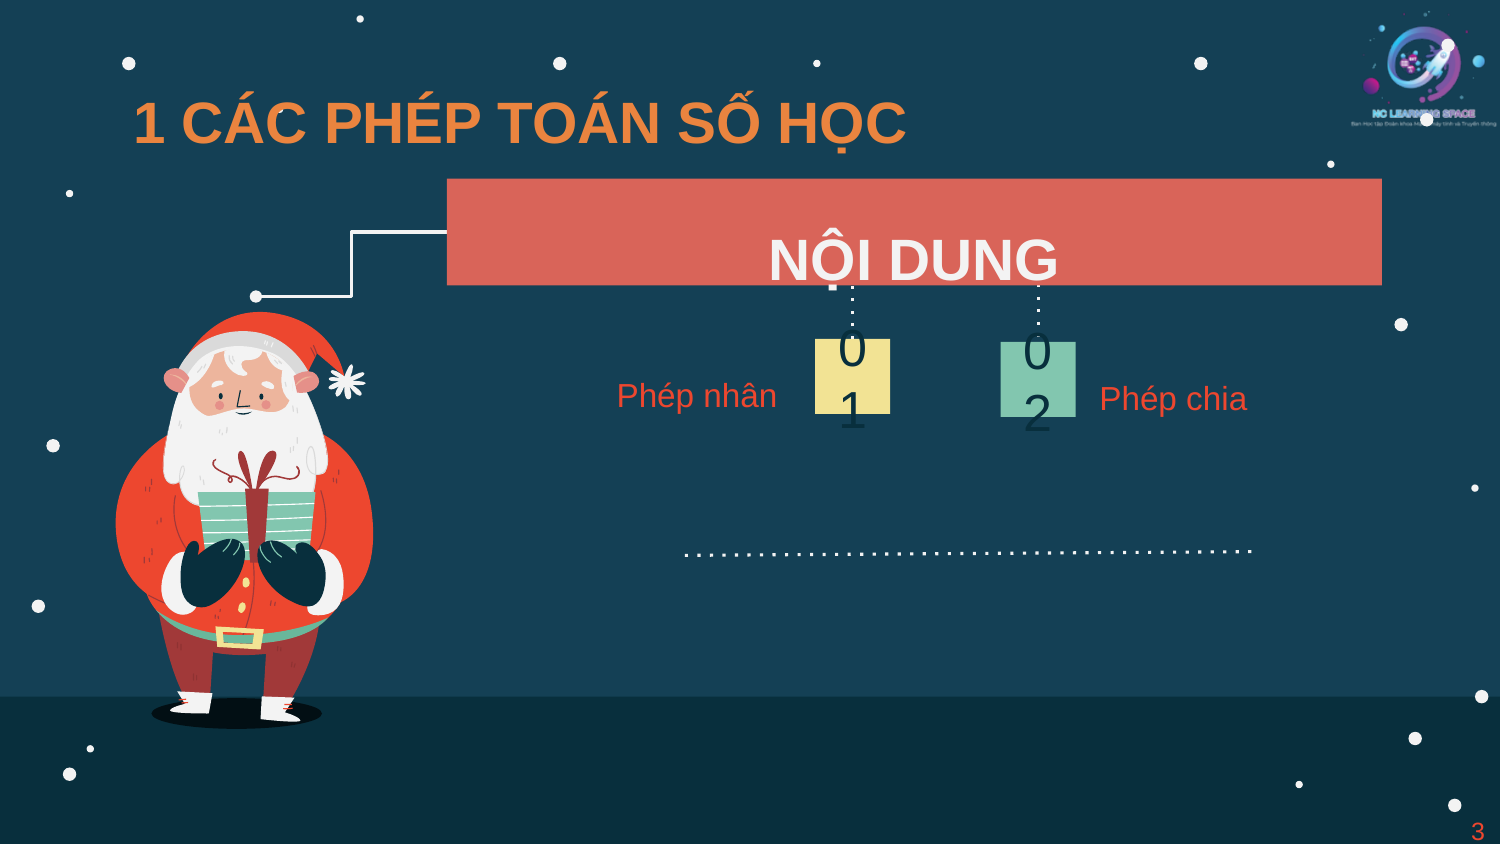

# 1 CÁC PHÉP TOÁN SỐ HỌC
NỘI DUNG

Phép nhân
01
Phép chia
02
3